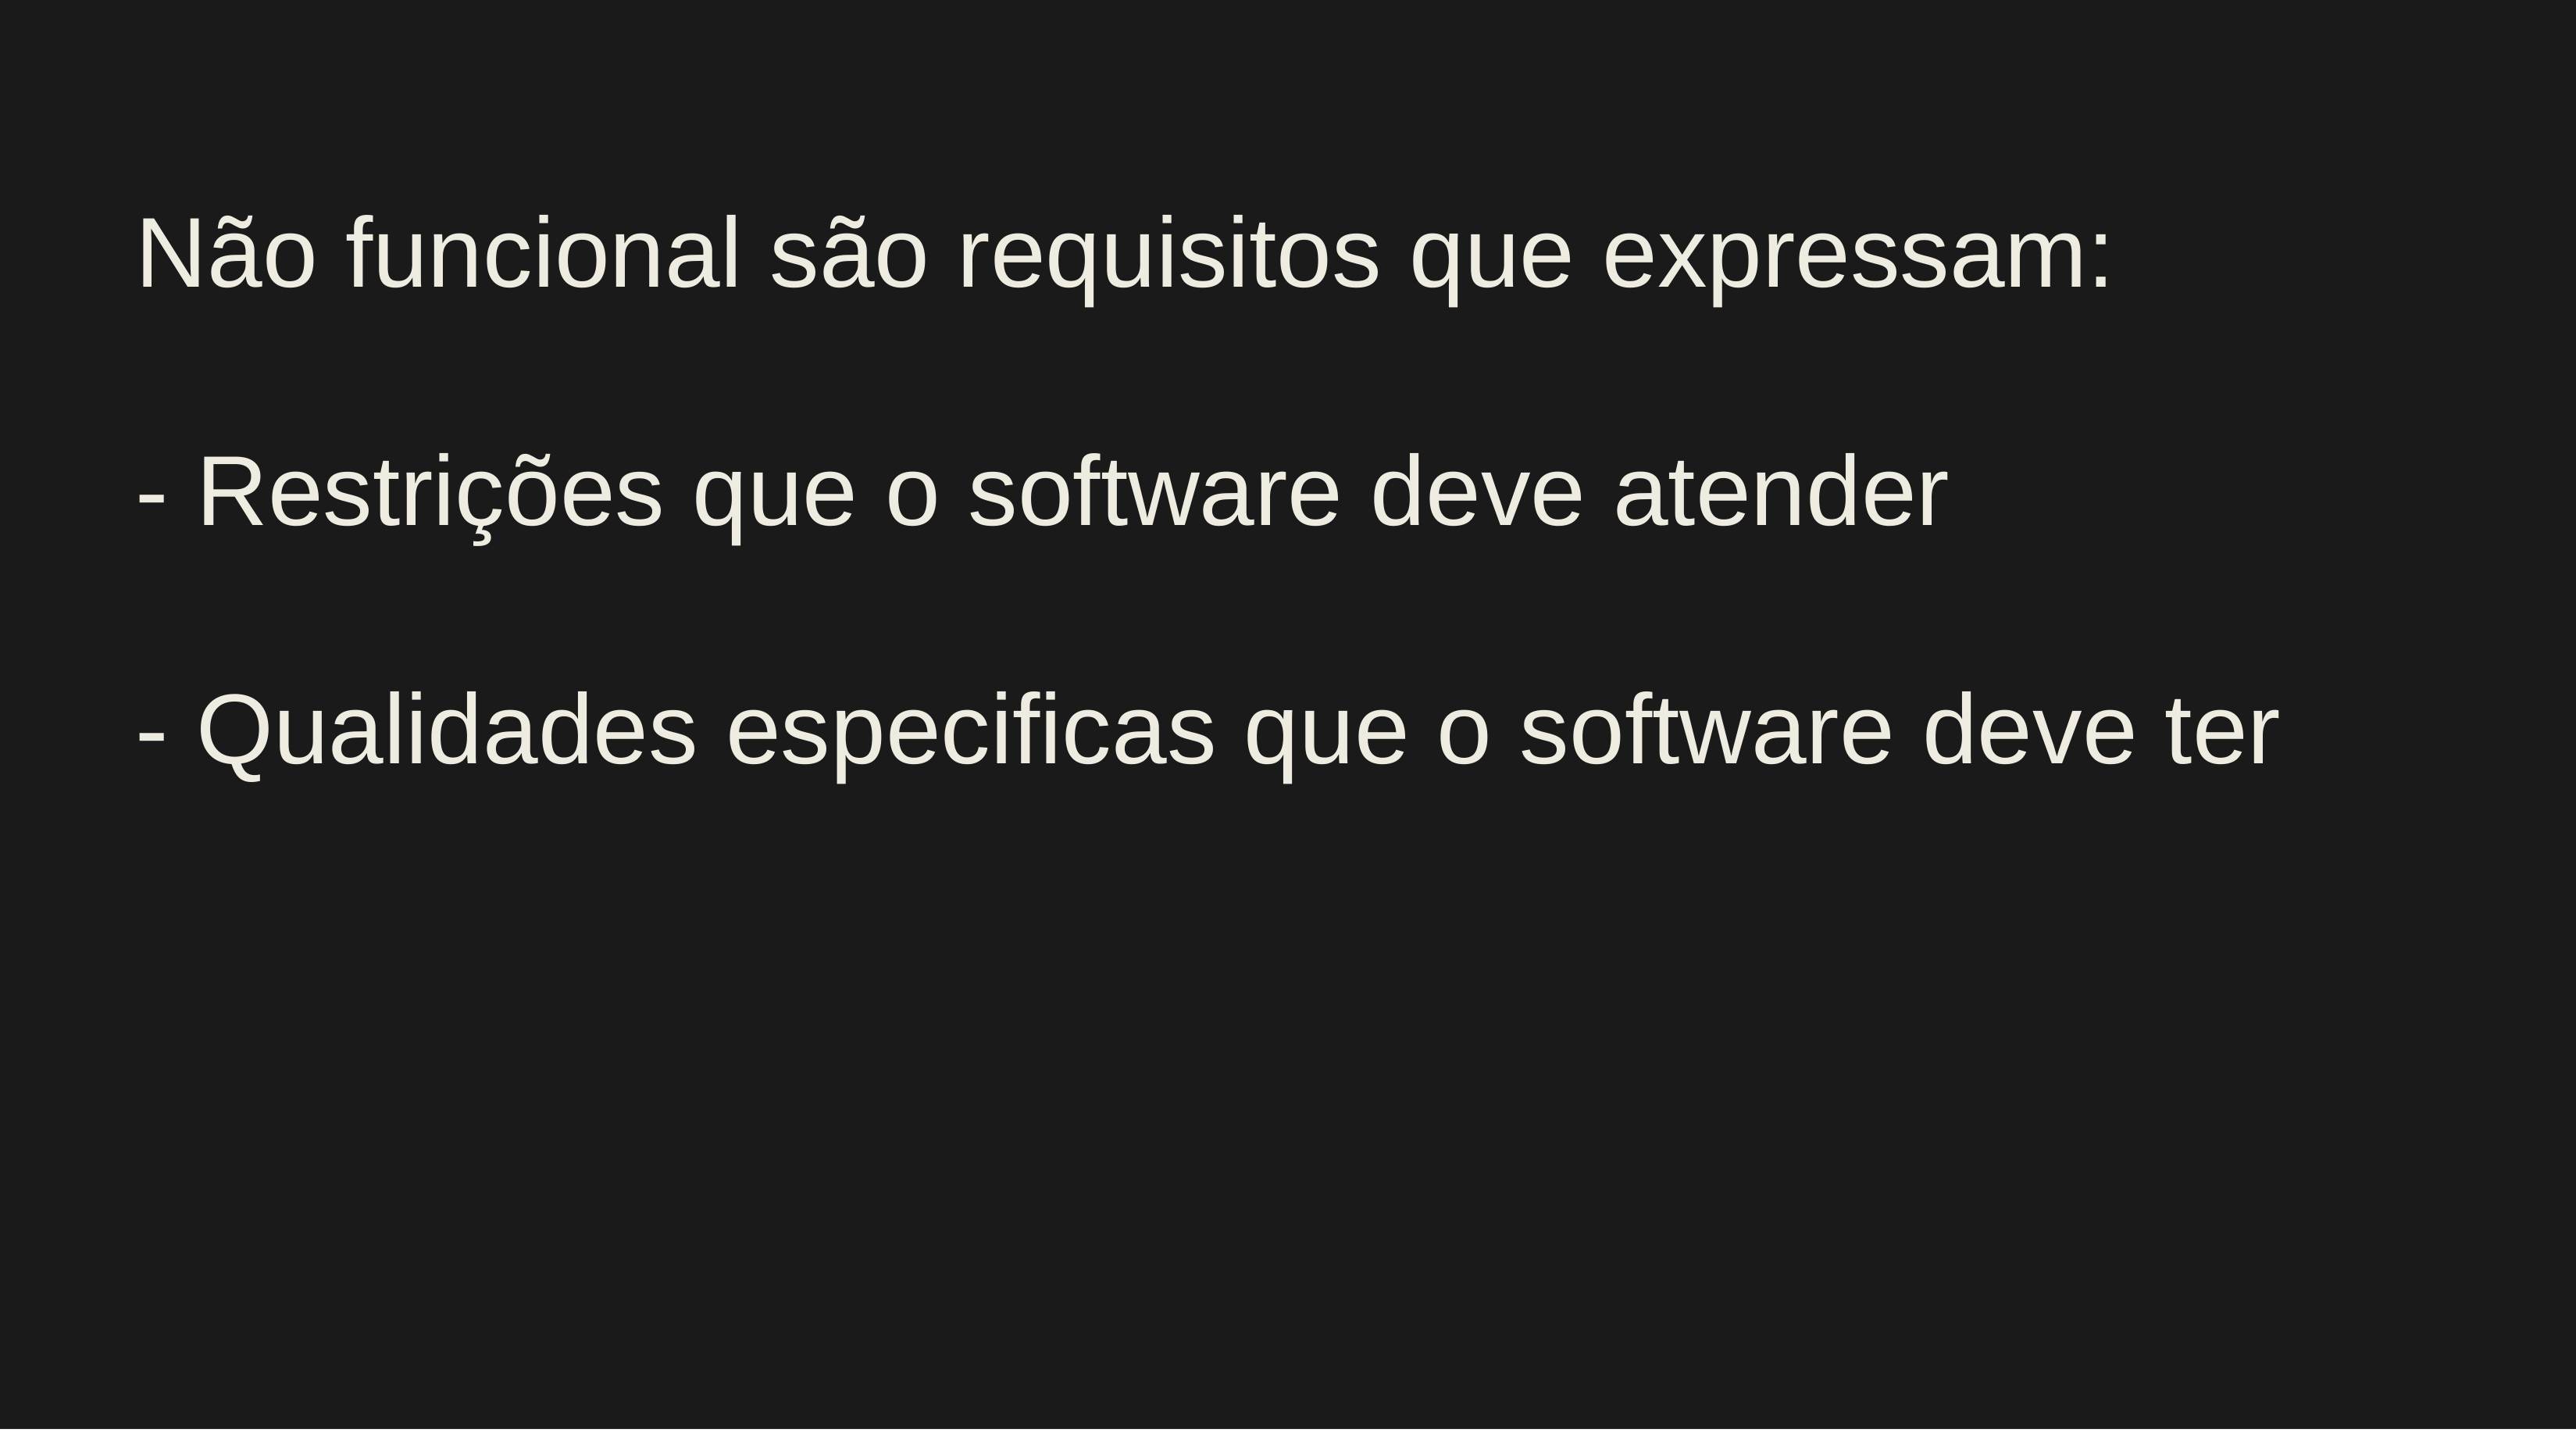

# Não funcional são requisitos que expressam: - Restrições que o software deve atender - Qualidades especificas que o software deve ter